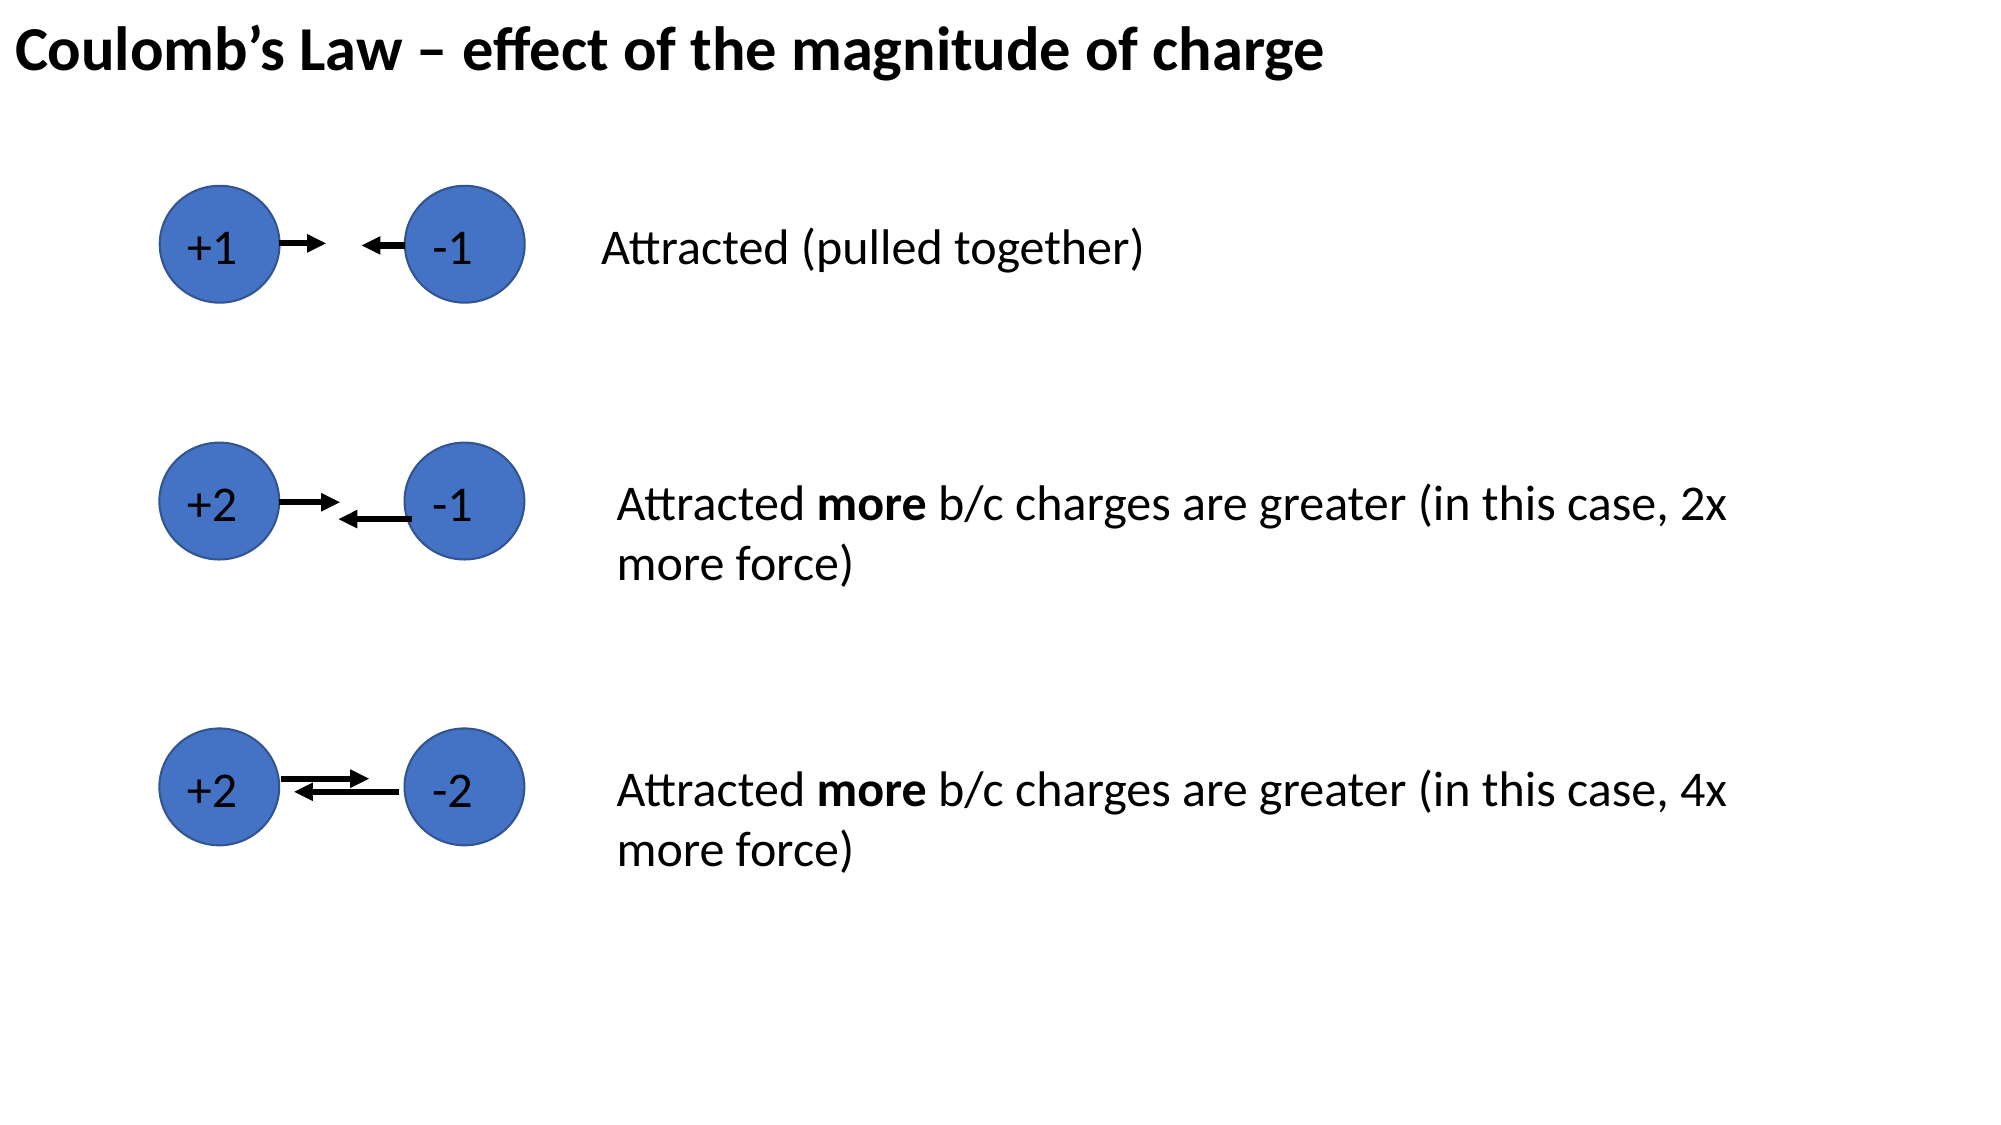

# Coulomb’s Law – effect of the magnitude of charge

+1

-1
Attracted (pulled together)

+2

-1
Attracted more b/c charges are greater (in this case, 2x more force)

+2

-2
Attracted more b/c charges are greater (in this case, 4x more force)